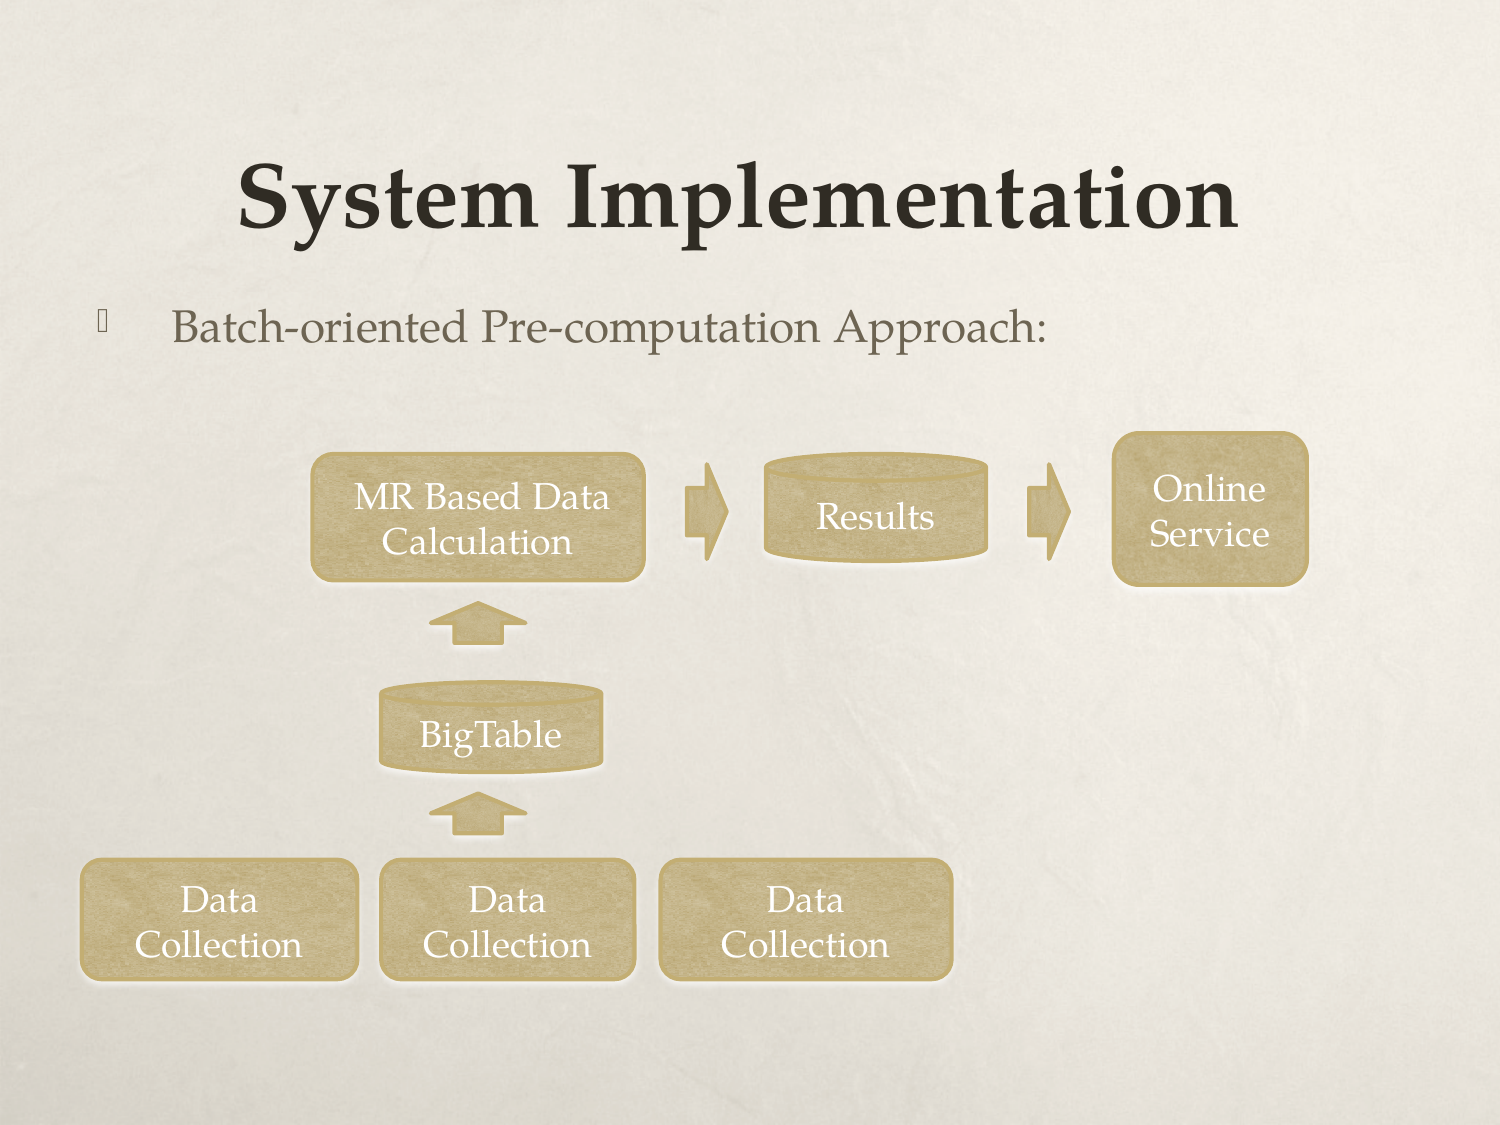

# System Implementation
Batch-oriented Pre-computation Approach:
Online Service
 MR Based Data Calculation
Results

BigTable

Data Collection
Data Collection
Data Collection